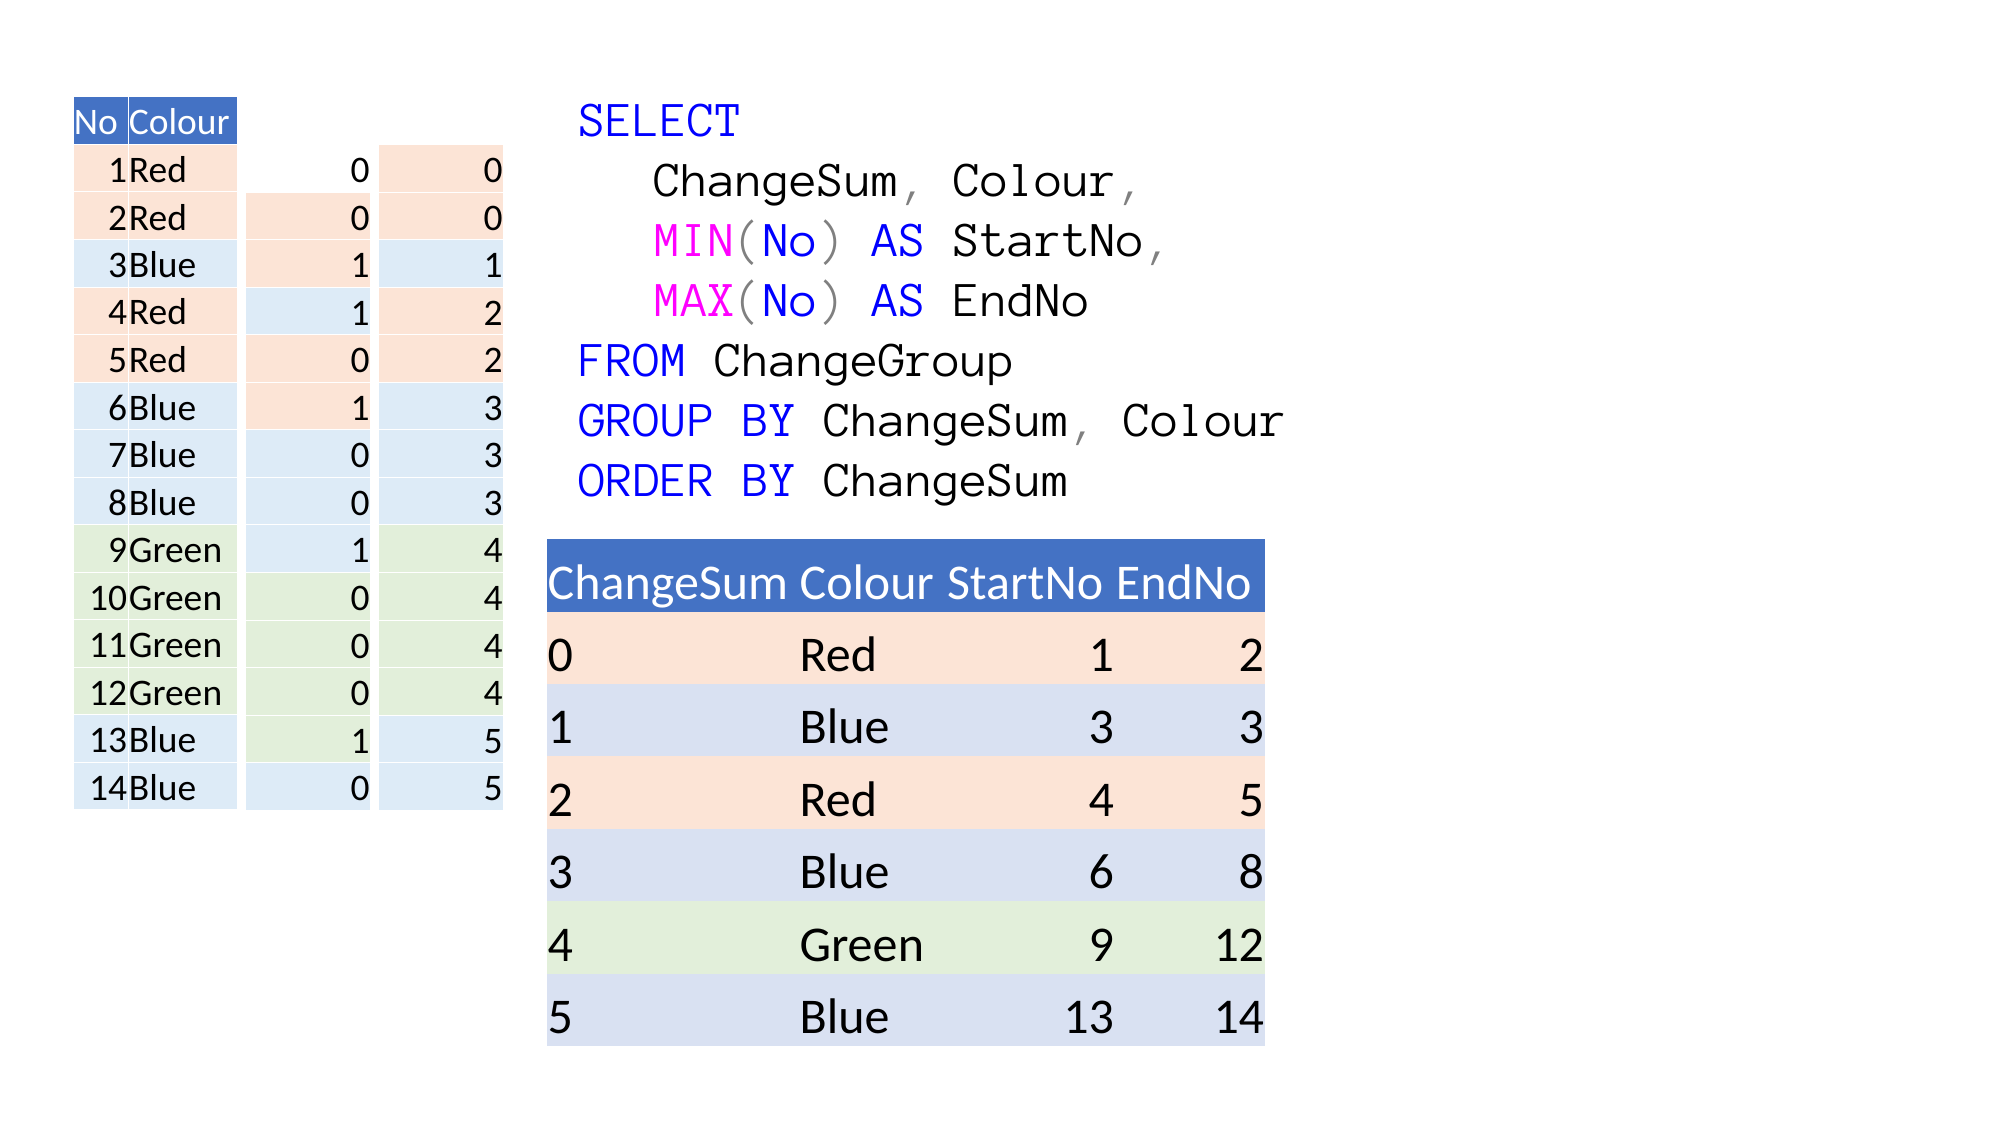

SELECT
ChangeSum, Colour,
MIN(No) AS StartNo,
MAX(No) AS EndNo
FROM ChangeGroup
GROUP BY ChangeSum, Colour
ORDER BY ChangeSum
| No | Colour |
| --- | --- |
| 1 | Red |
| 2 | Red |
| 3 | Blue |
| 4 | Red |
| 5 | Red |
| 6 | Blue |
| 7 | Blue |
| 8 | Blue |
| 9 | Green |
| 10 | Green |
| 11 | Green |
| 12 | Green |
| 13 | Blue |
| 14 | Blue |
| 0 |
| --- |
| 0 |
| 1 |
| 1 |
| 0 |
| 1 |
| 0 |
| 0 |
| 1 |
| 0 |
| 0 |
| 0 |
| 1 |
| 0 |
| 0 |
| --- |
| 0 |
| 1 |
| 2 |
| 2 |
| 3 |
| 3 |
| 3 |
| 4 |
| 4 |
| 4 |
| 4 |
| 5 |
| 5 |
| ChangeSum | Colour | StartNo | EndNo |
| --- | --- | --- | --- |
| 0 | Red | 1 | 2 |
| 1 | Blue | 3 | 3 |
| 2 | Red | 4 | 5 |
| 3 | Blue | 6 | 8 |
| 4 | Green | 9 | 12 |
| 5 | Blue | 13 | 14 |